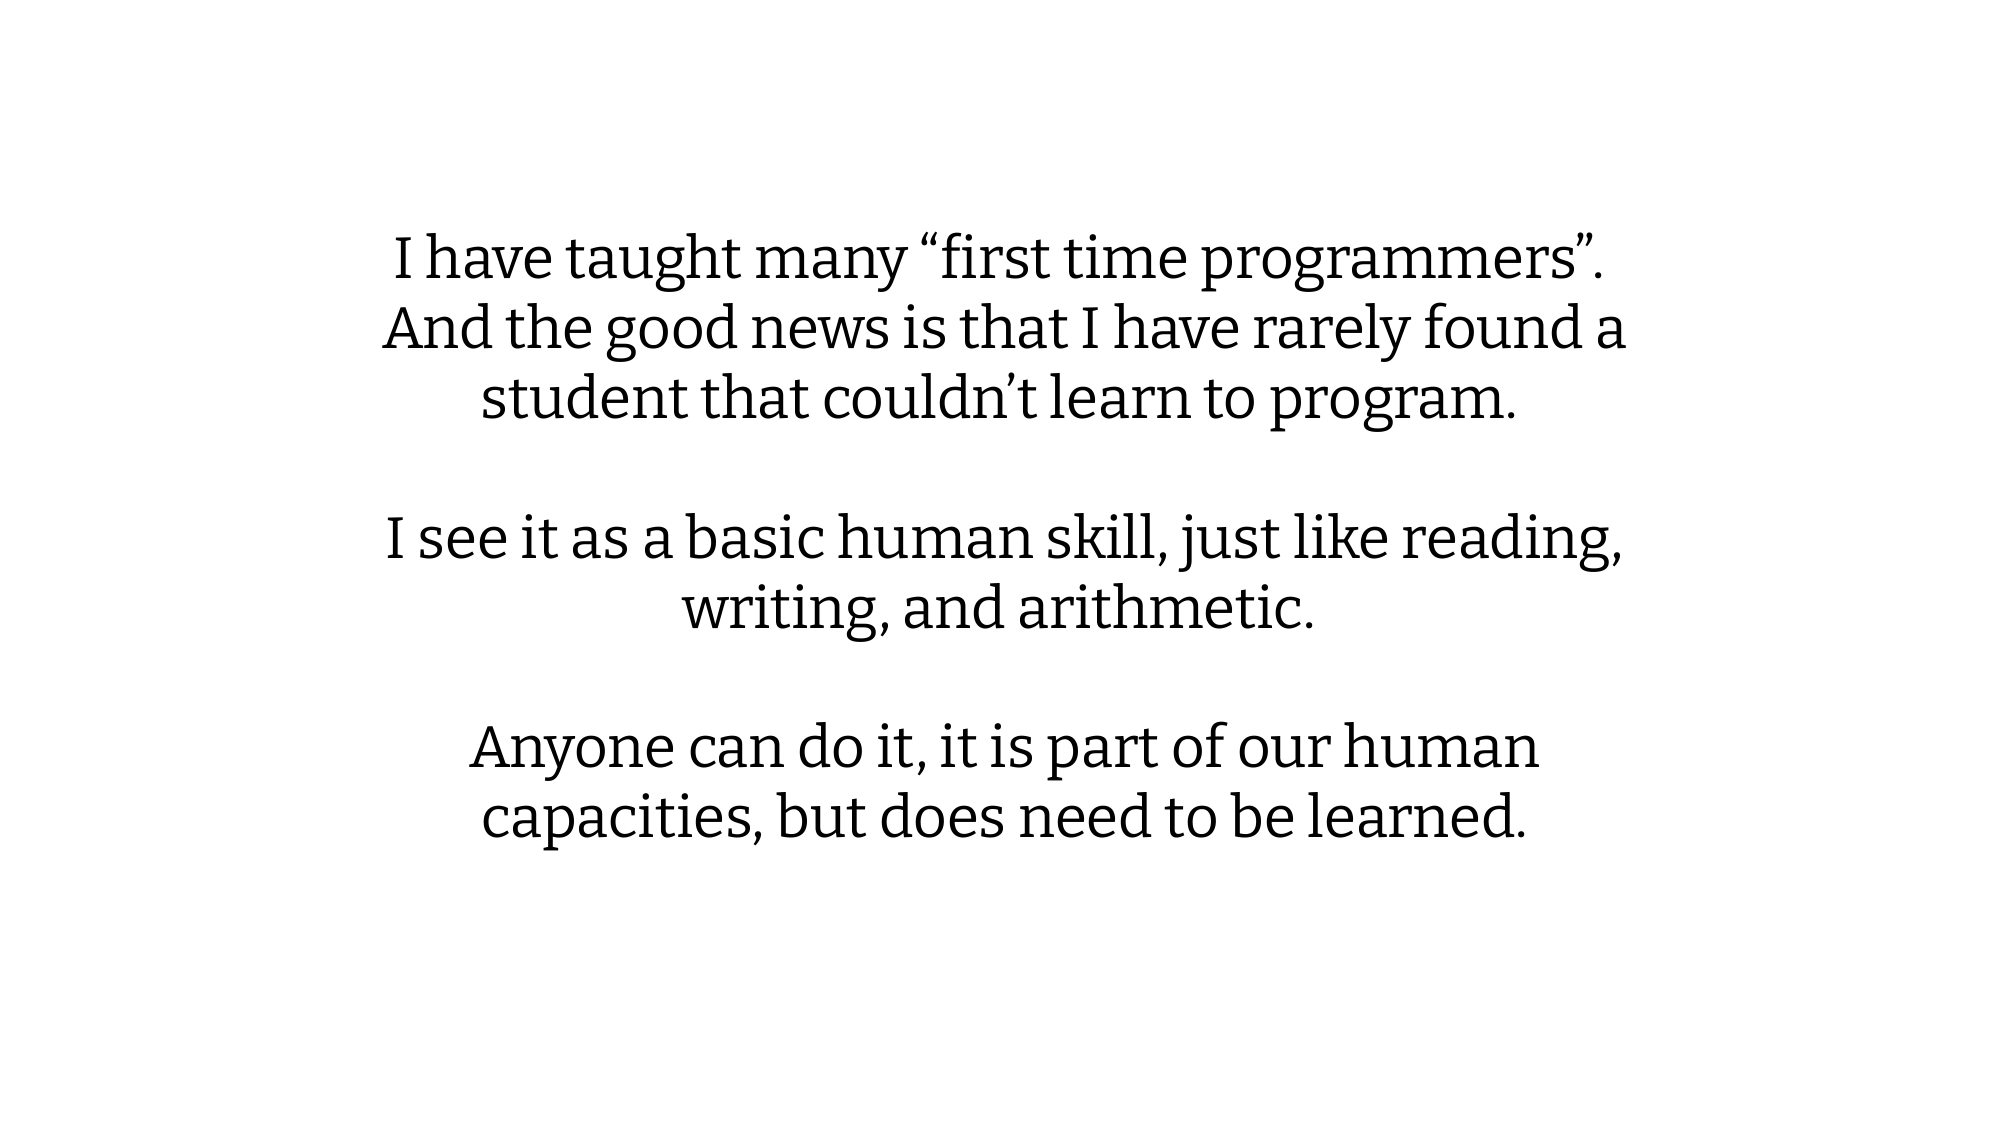

I have taught many “first time programmers”.
And the good news is that I have rarely found a student that couldn’t learn to program.

I see it as a basic human skill, just like reading, writing, and arithmetic.

Anyone can do it, it is part of our human capacities, but does need to be learned.